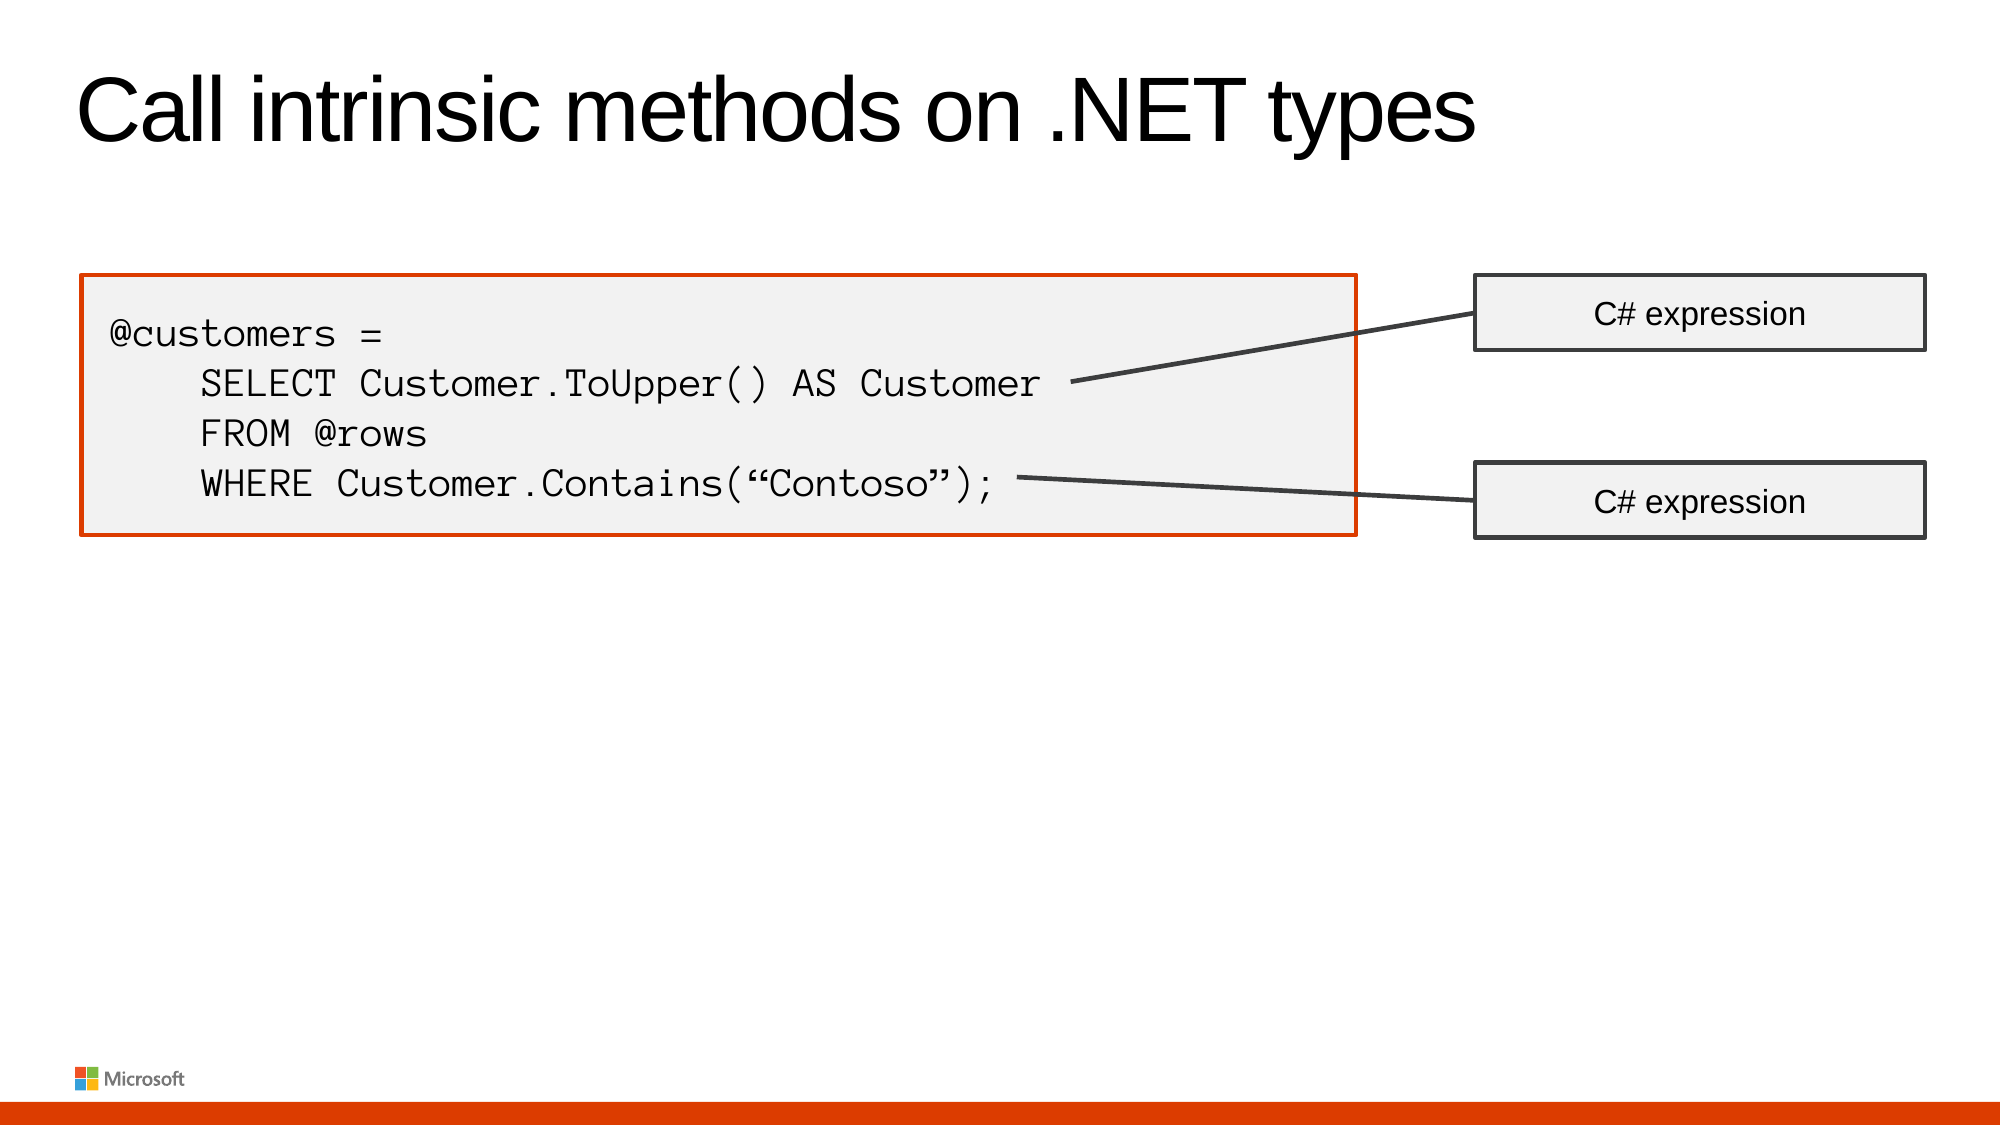

# Call intrinsic methods on .NET types
@customers =
    SELECT Customer.ToUpper() AS Customer
    FROM @rows
    WHERE Customer.Contains(“Contoso”);
C# expression
C# expression